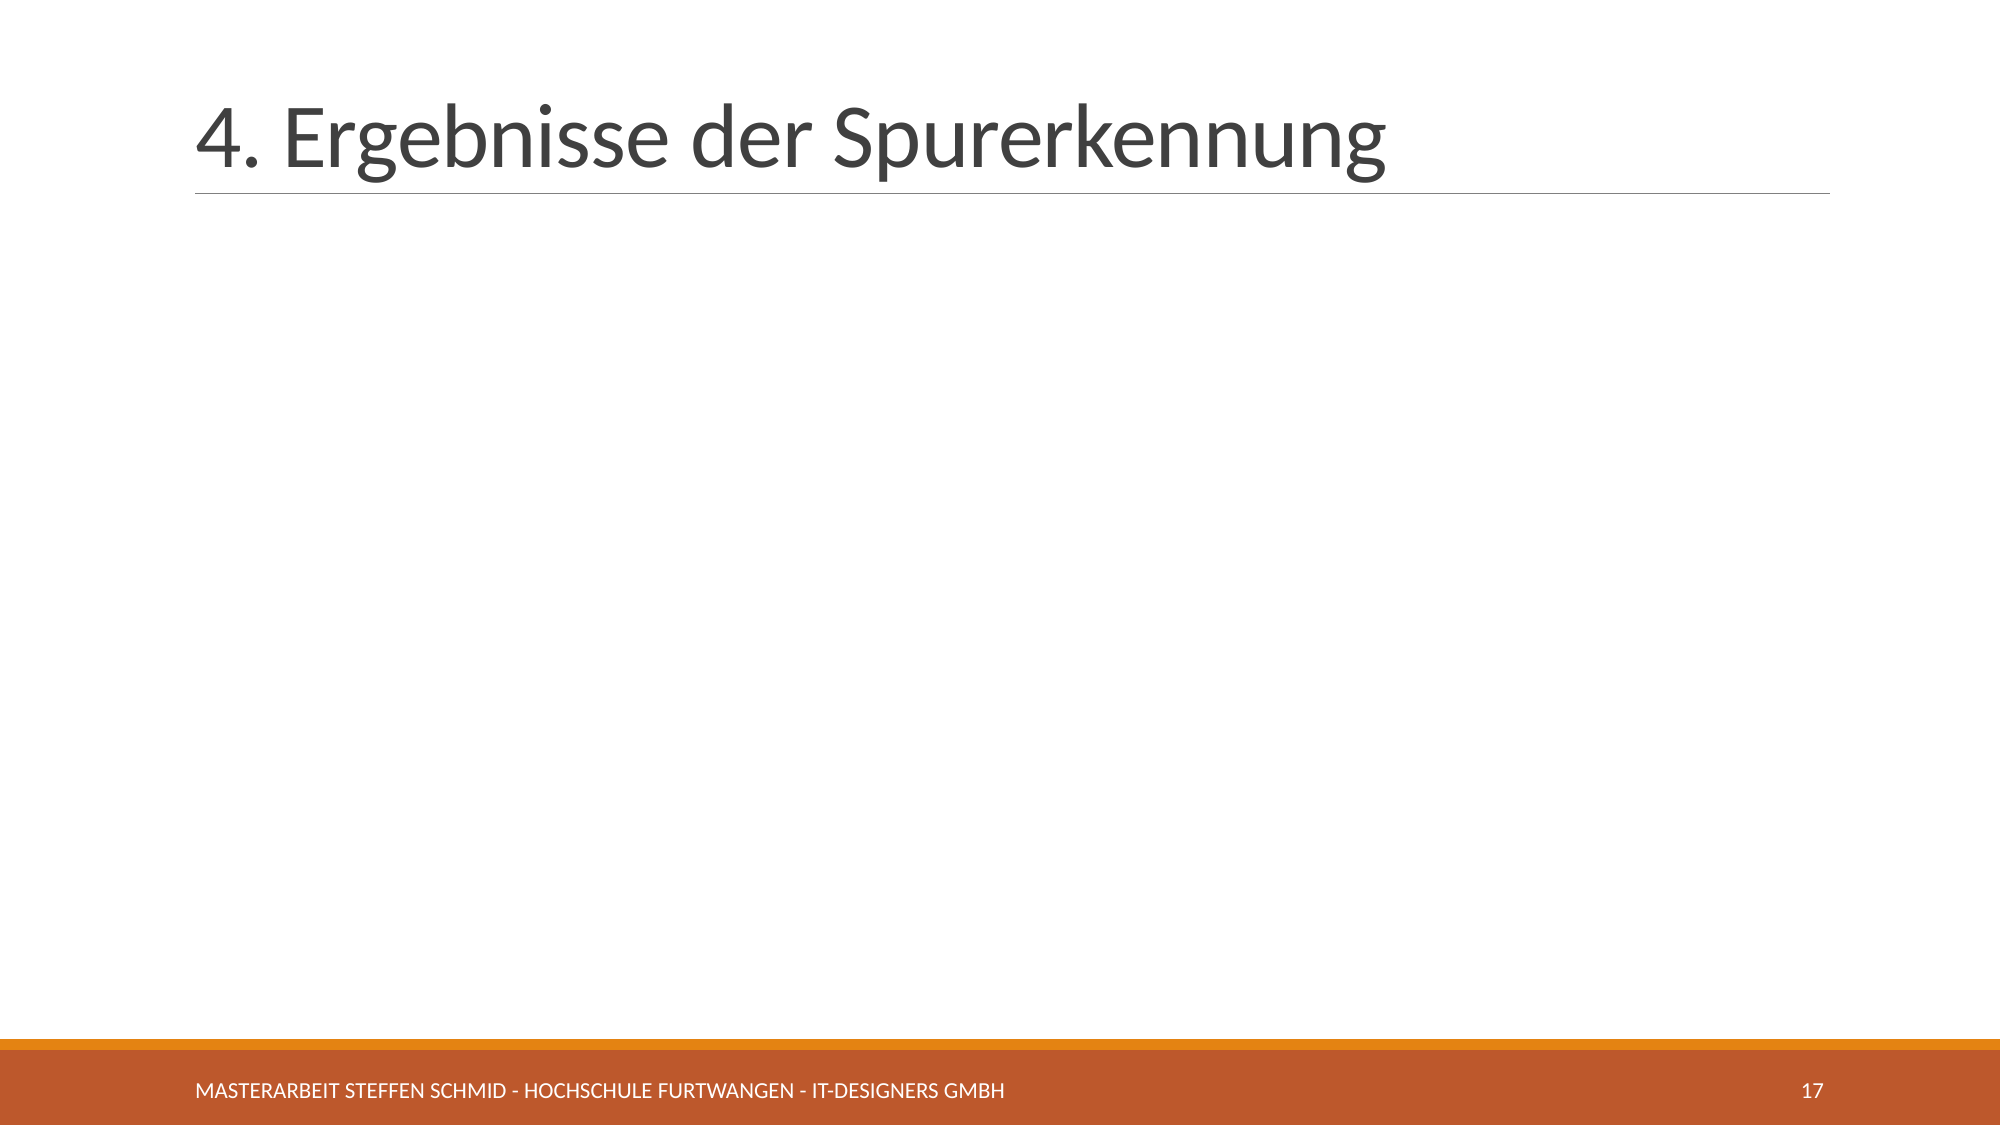

# 4. Ergebnisse der Spurerkennung

Masterarbeit Steffen Schmid - Hochschule Furtwangen - IT-Designers GmbH
17